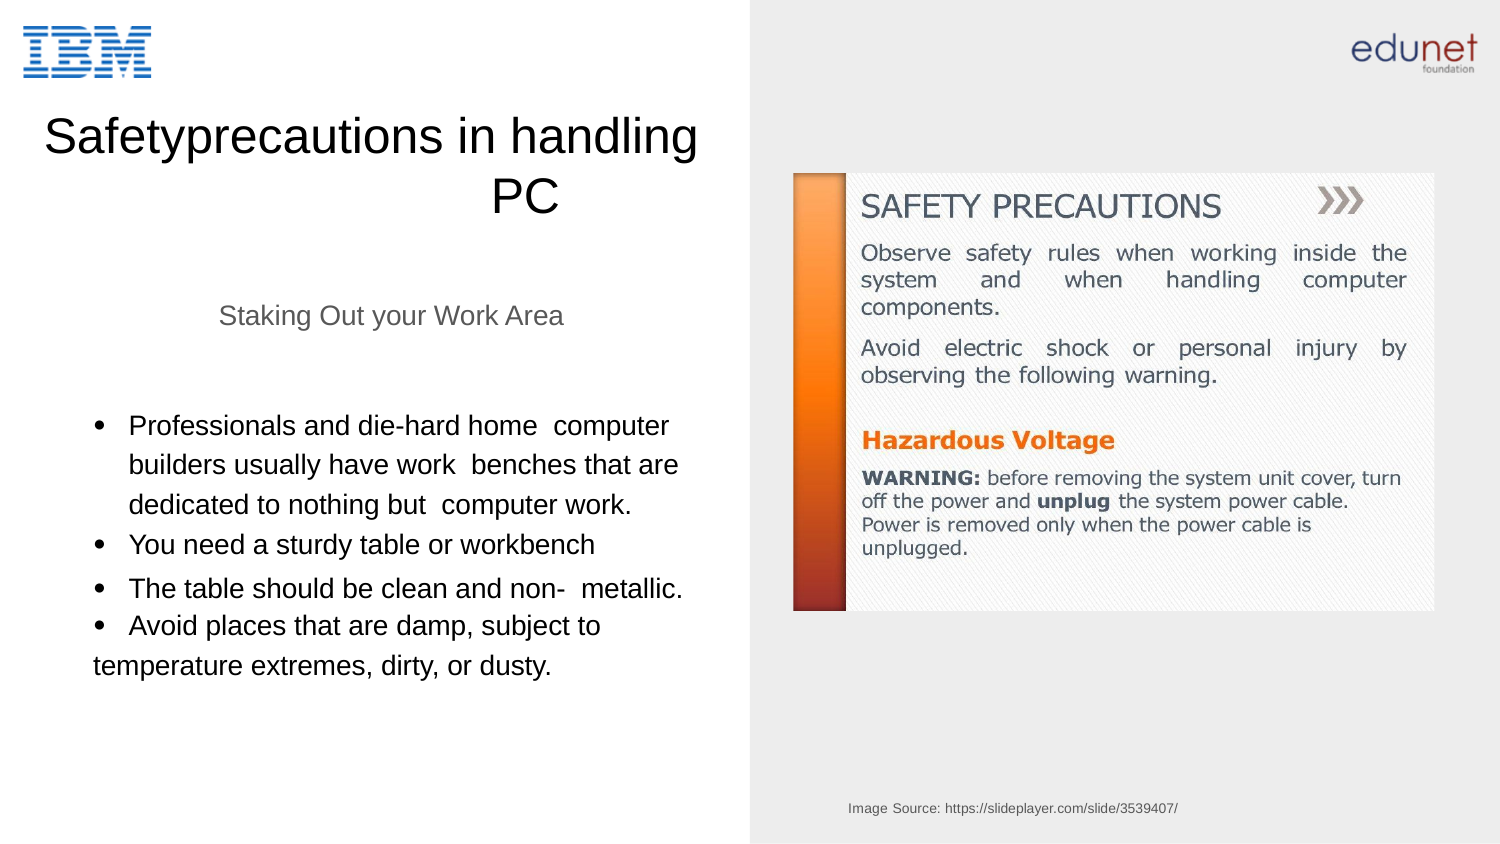

# Safetyprecautions in handling  PC

Staking Out your Work Area

Professionals and die-hard home  computer builders usually have work  benches that are dedicated to nothing but  computer work.
You need a sturdy table or workbench
The table should be clean and non-  metallic.
Avoid places that are damp, subject to
temperature extremes, dirty, or dusty.
Image Source: https://slideplayer.com/slide/3539407/